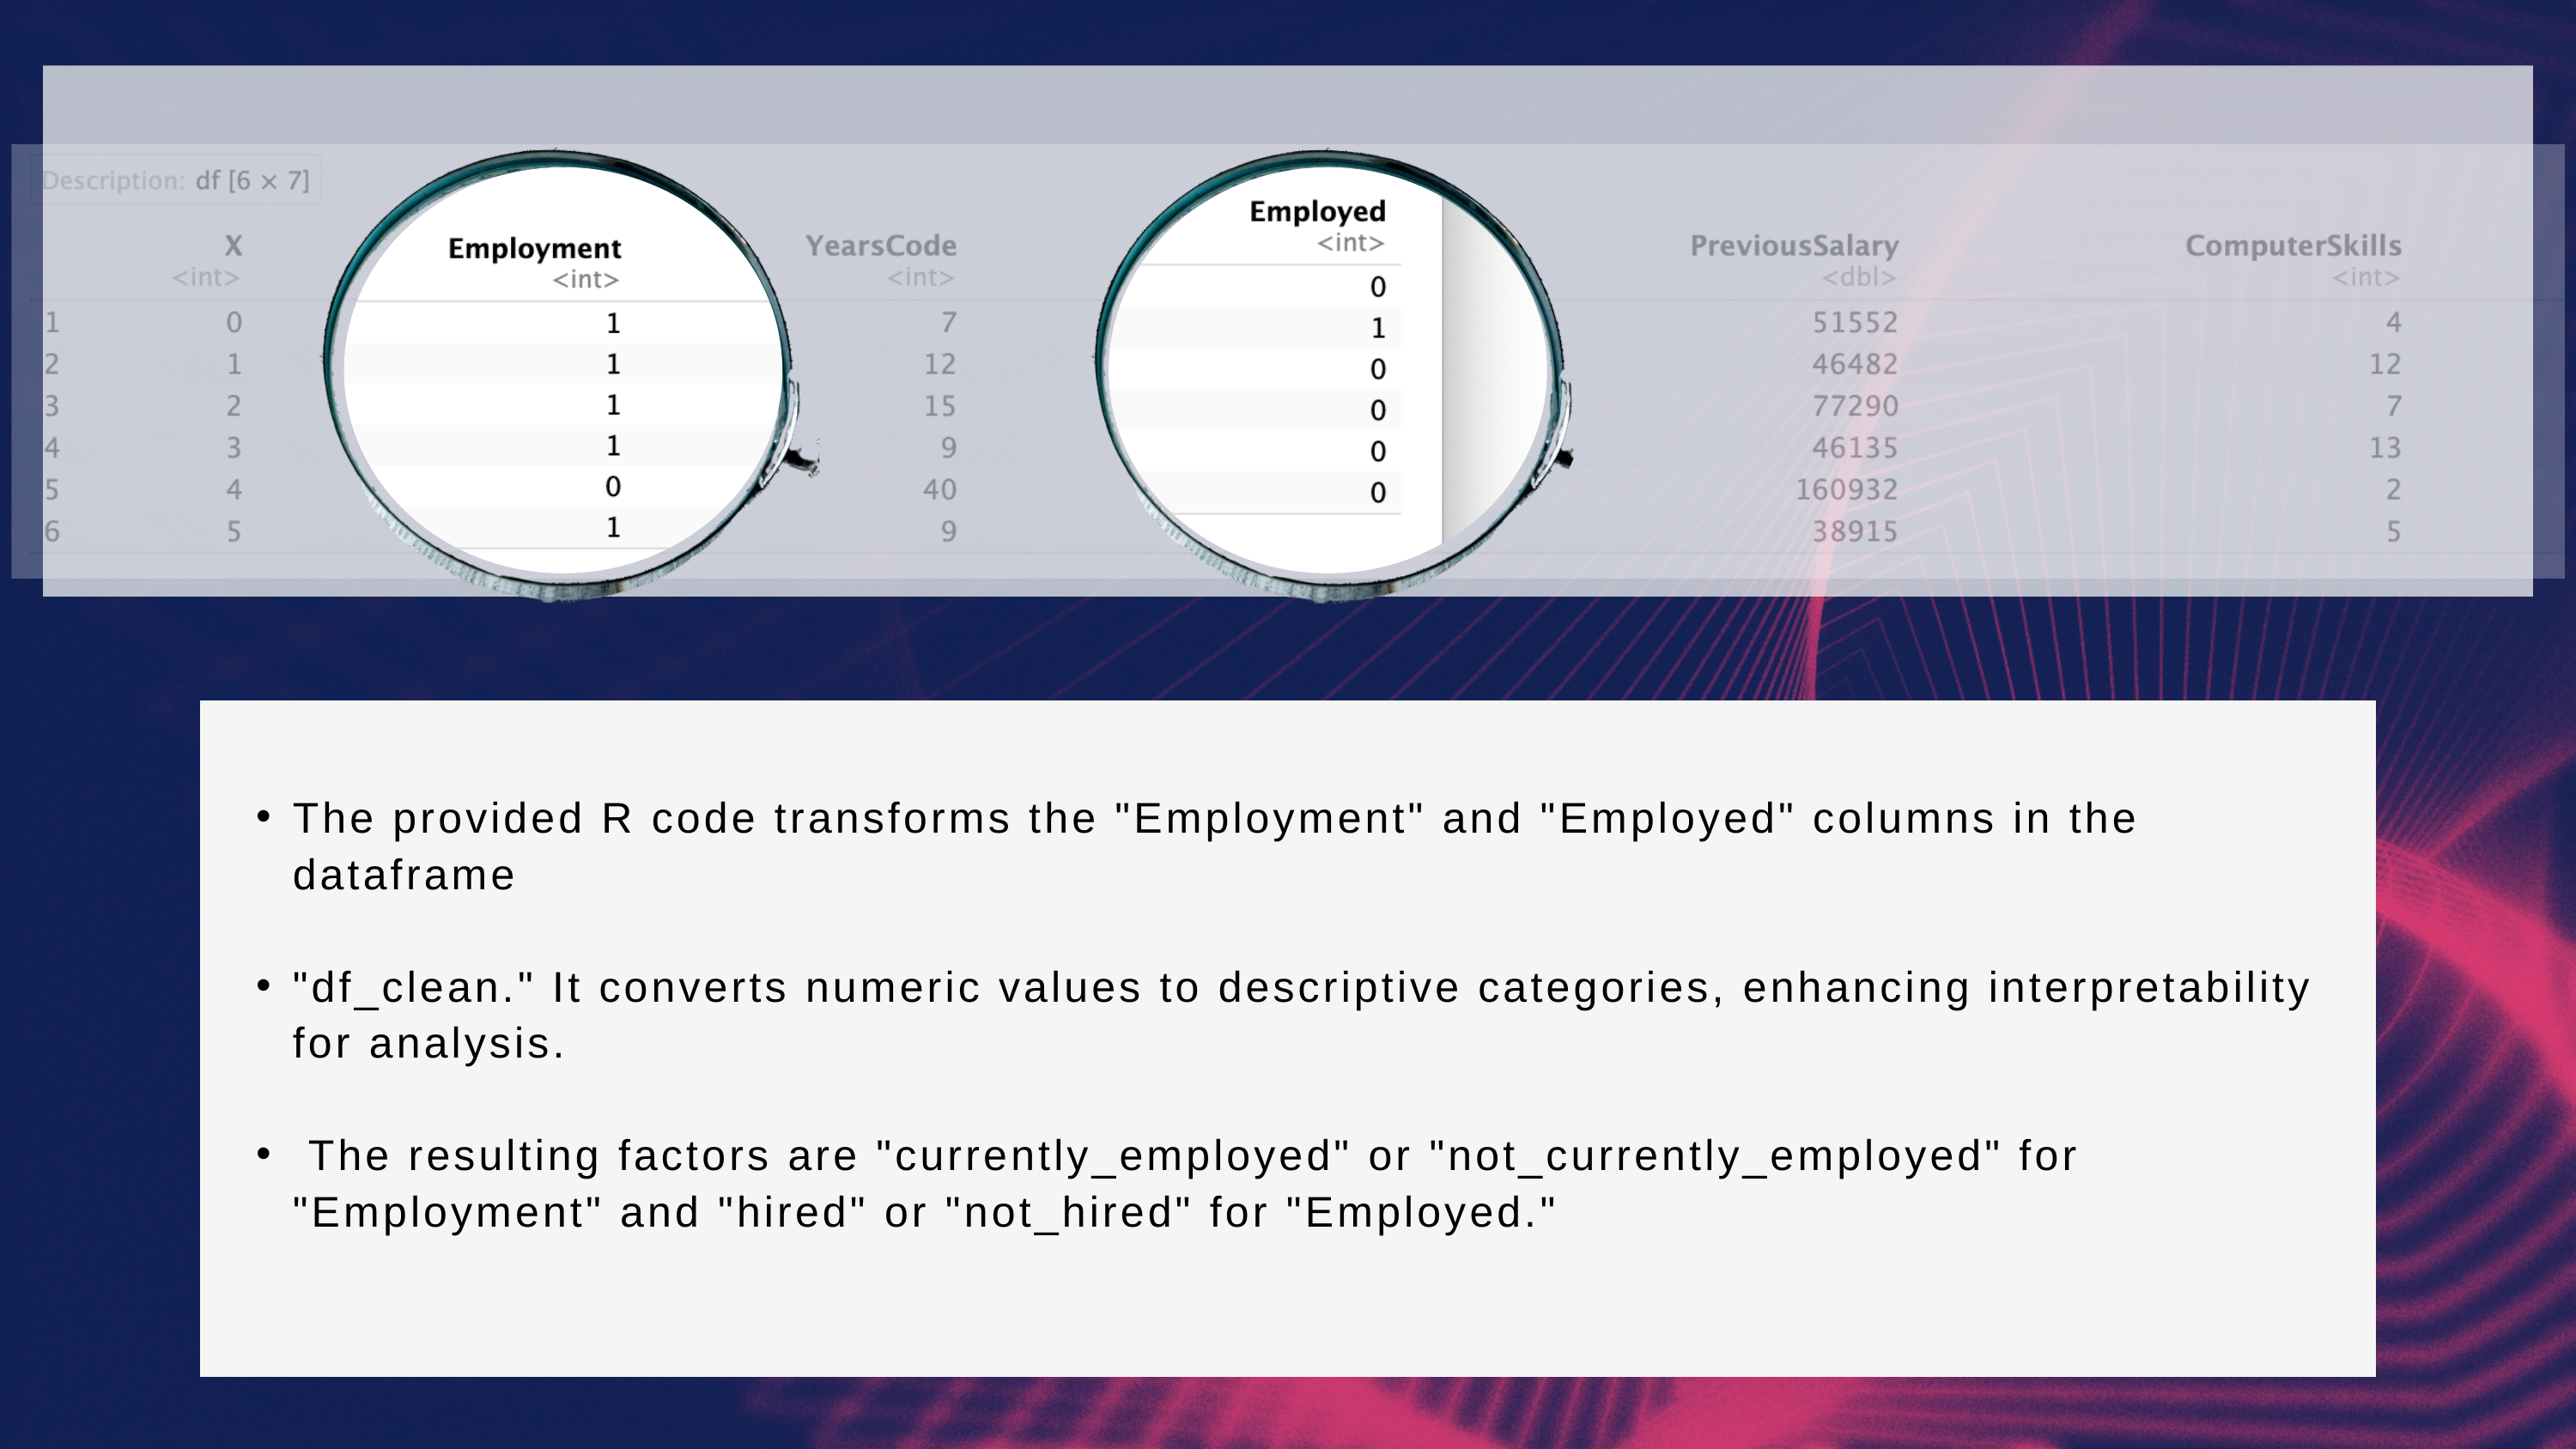

The provided R code transforms the "Employment" and "Employed" columns in the dataframe

"df_clean." It converts numeric values to descriptive categories, enhancing interpretability for analysis.

 The resulting factors are "currently_employed" or "not_currently_employed" for "Employment" and "hired" or "not_hired" for "Employed."